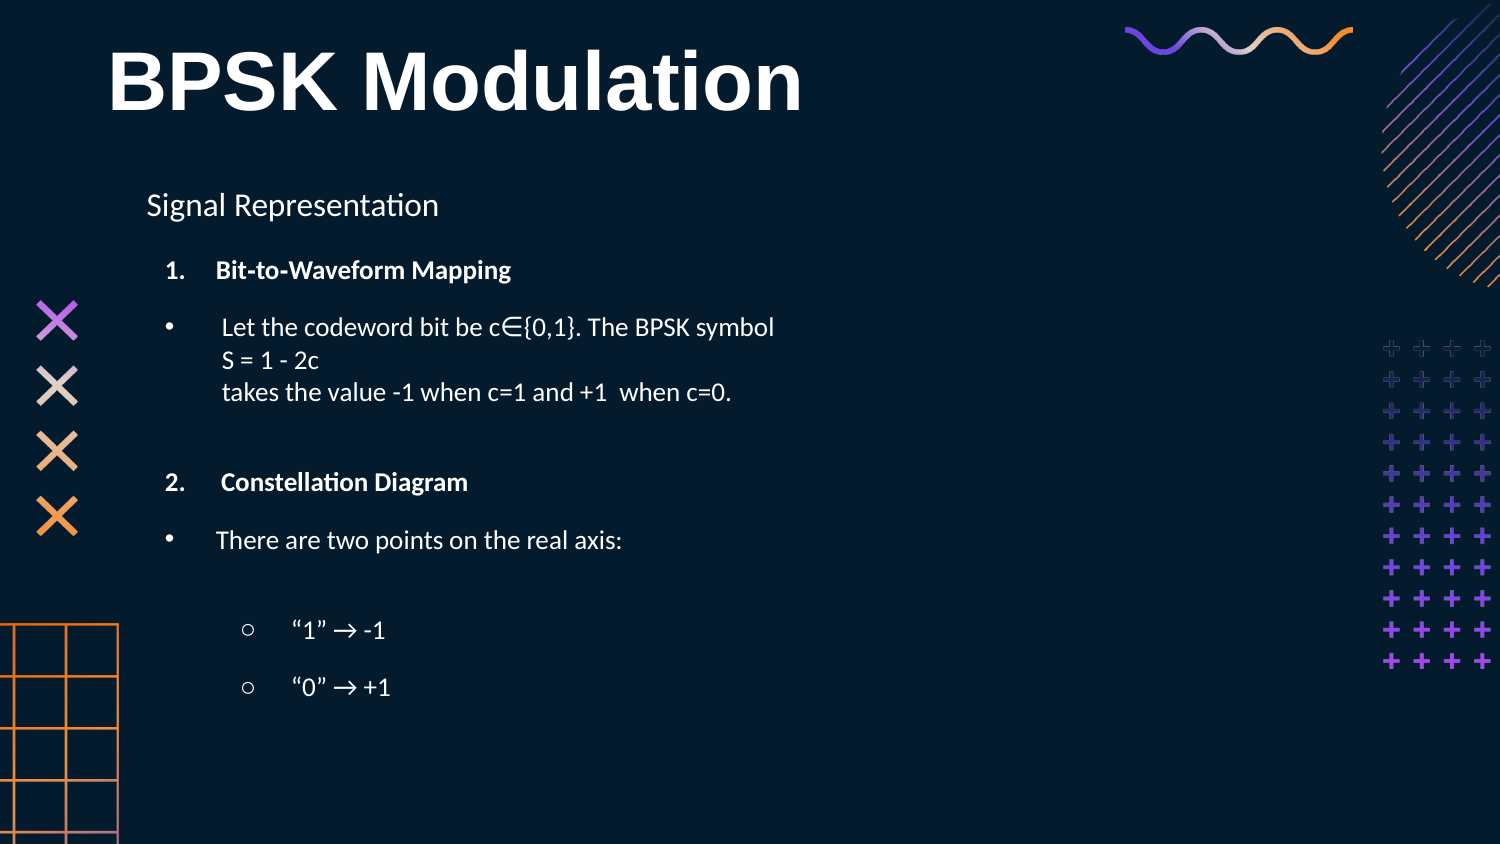

# BPSK Modulation
Signal Representation
Bit‐to‐Waveform Mapping
 Let the codeword bit be c∈{0,1}. The BPSK symbol
 S = 1 - 2c
 takes the value -1 when c=1 and +1  when c=0.
Constellation Diagram
There are two points on the real axis:
“1” → -1
“0” → +1